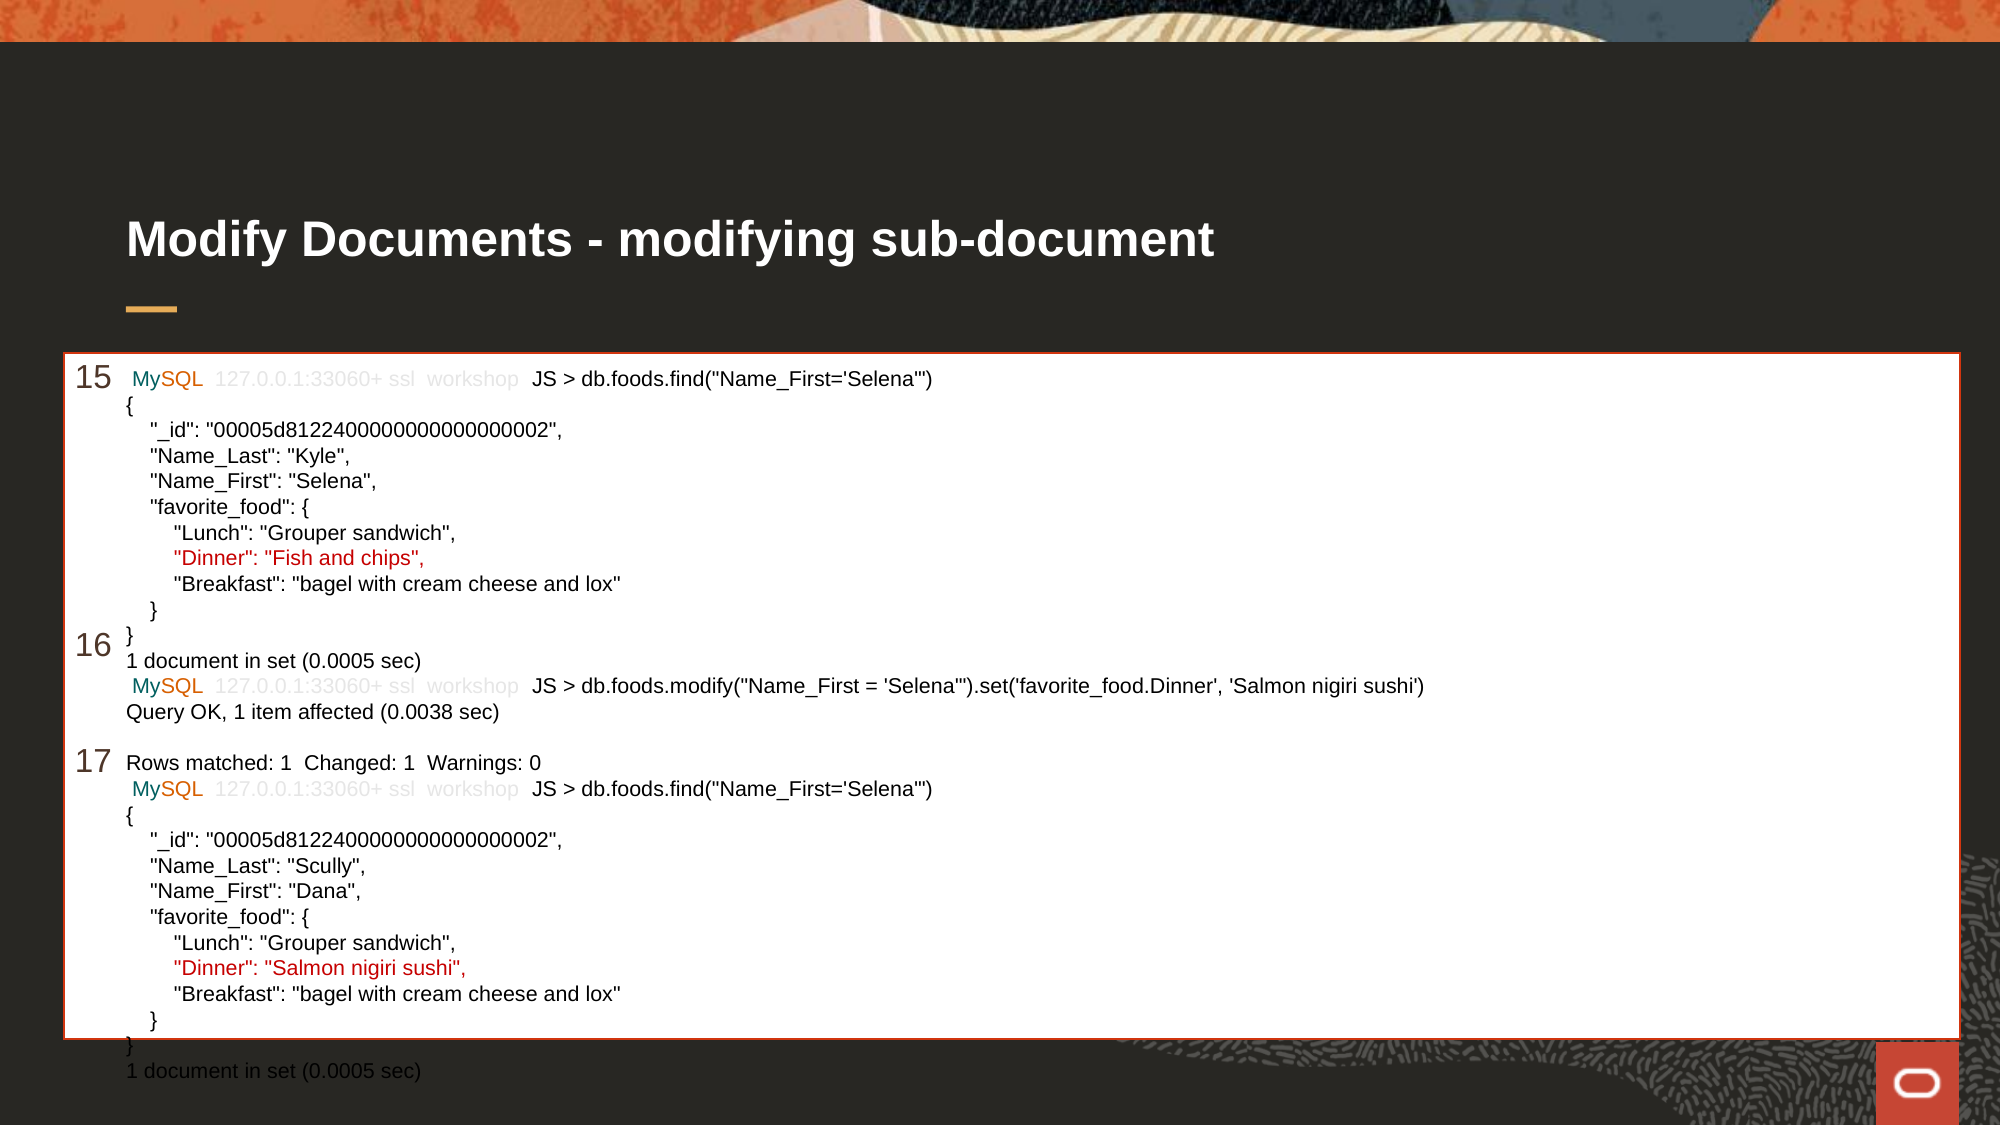

# Modify Documents - modifying sub-document
15

16

17

 MySQL  127.0.0.1:33060+ ssl  workshop  JS > db.foods.find("Name_First='Selena'")
{
    "_id": "00005d8122400000000000000002",
    "Name_Last": "Kyle",
    "Name_First": "Selena",
    "favorite_food": {
        "Lunch": "Grouper sandwich",
        "Dinner": "Fish and chips",
        "Breakfast": "bagel with cream cheese and lox"
    }
}
1 document in set (0.0005 sec)
 MySQL  127.0.0.1:33060+ ssl  workshop  JS > db.foods.modify("Name_First = 'Selena'").set('favorite_food.Dinner', 'Salmon nigiri sushi')
Query OK, 1 item affected (0.0038 sec)

Rows matched: 1  Changed: 1  Warnings: 0
 MySQL  127.0.0.1:33060+ ssl  workshop  JS > db.foods.find("Name_First='Selena'")
{
    "_id": "00005d8122400000000000000002",
    "Name_Last": "Scully",
    "Name_First": "Dana",
    "favorite_food": {
        "Lunch": "Grouper sandwich",
        "Dinner": "Salmon nigiri sushi",
        "Breakfast": "bagel with cream cheese and lox"
    }
}
1 document in set (0.0005 sec)
65